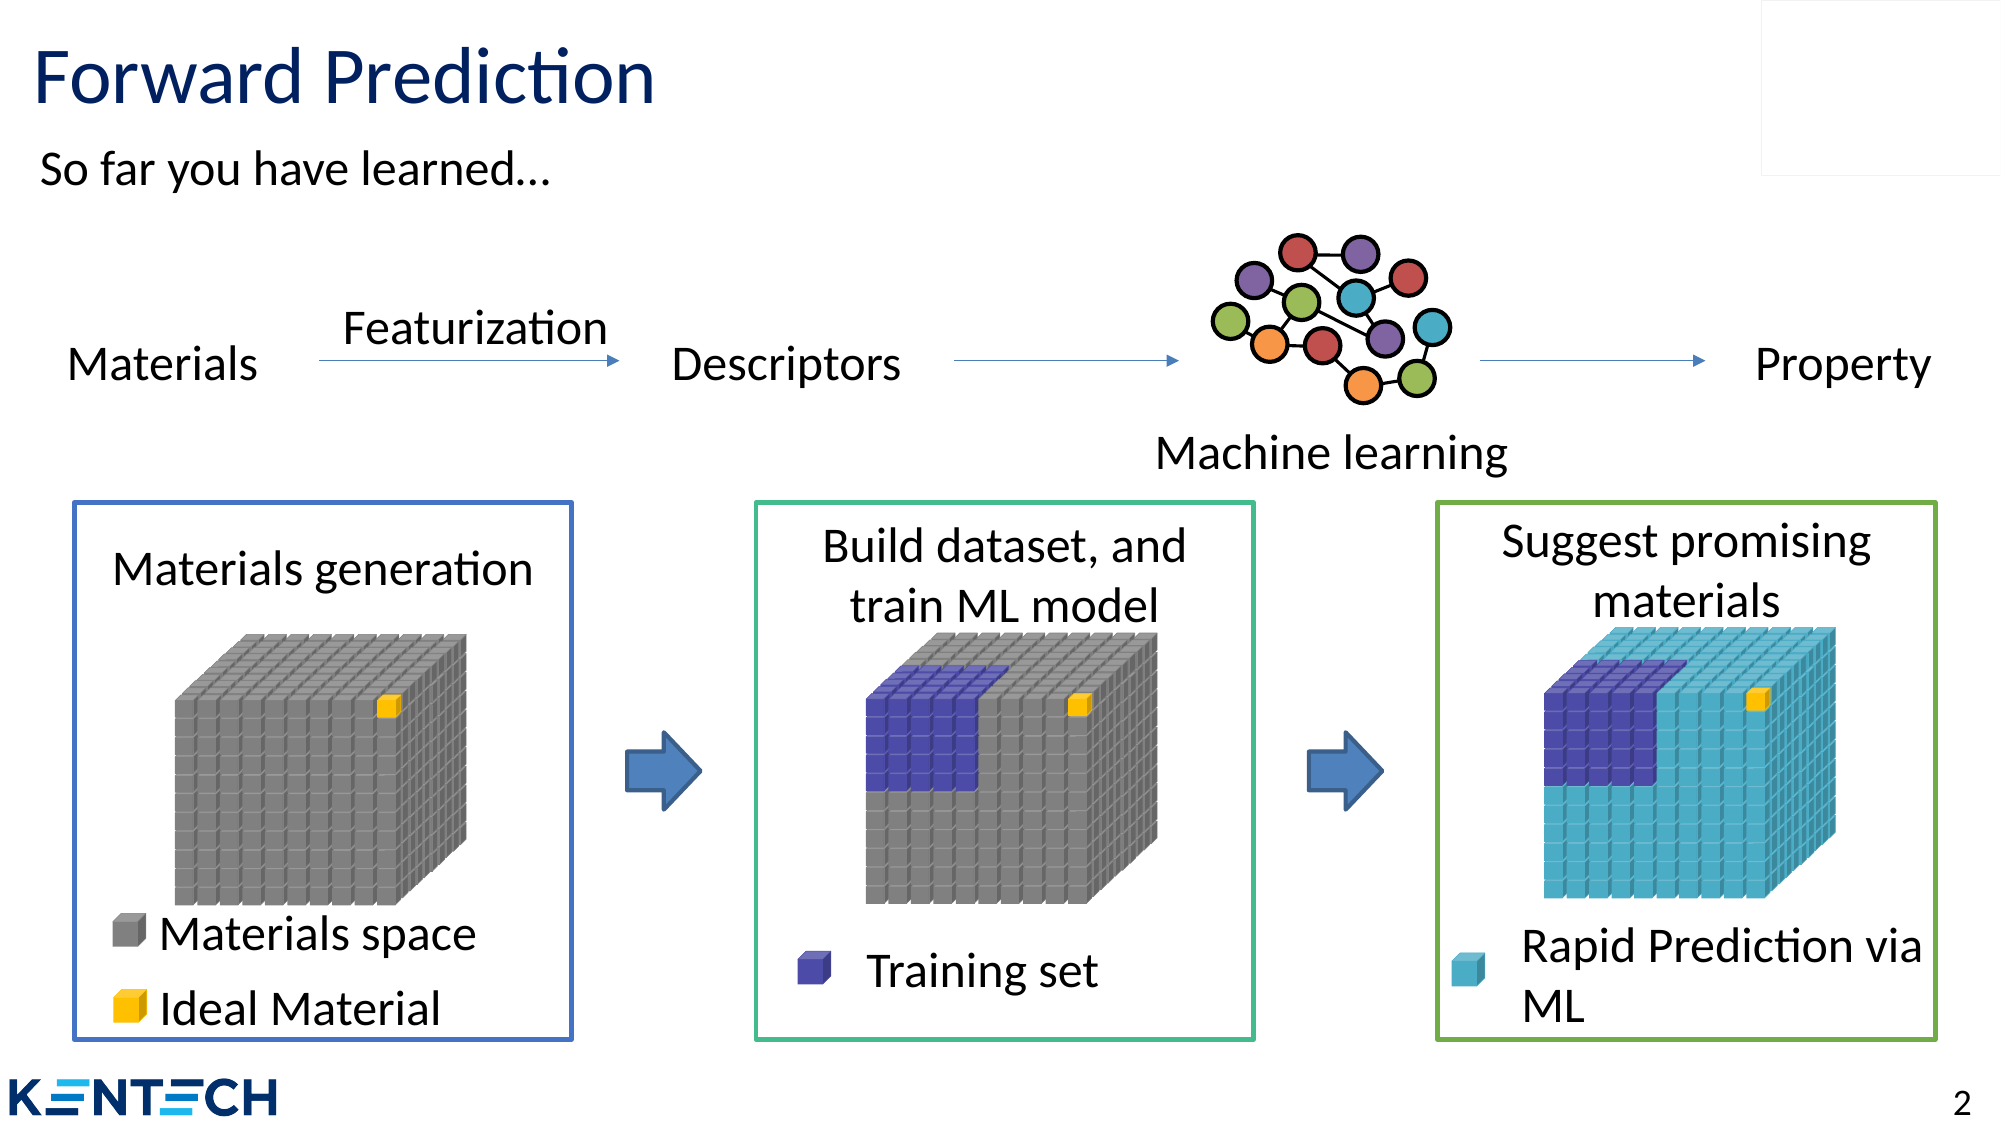

# Forward Prediction
So far you have learned…

Machine learning
Featurization
Materials
Descriptors
Property
Suggest promising
materials

Build dataset, and train ML model
Materials generation

Materials space
Rapid Prediction via ML

Training set

Ideal Material

2